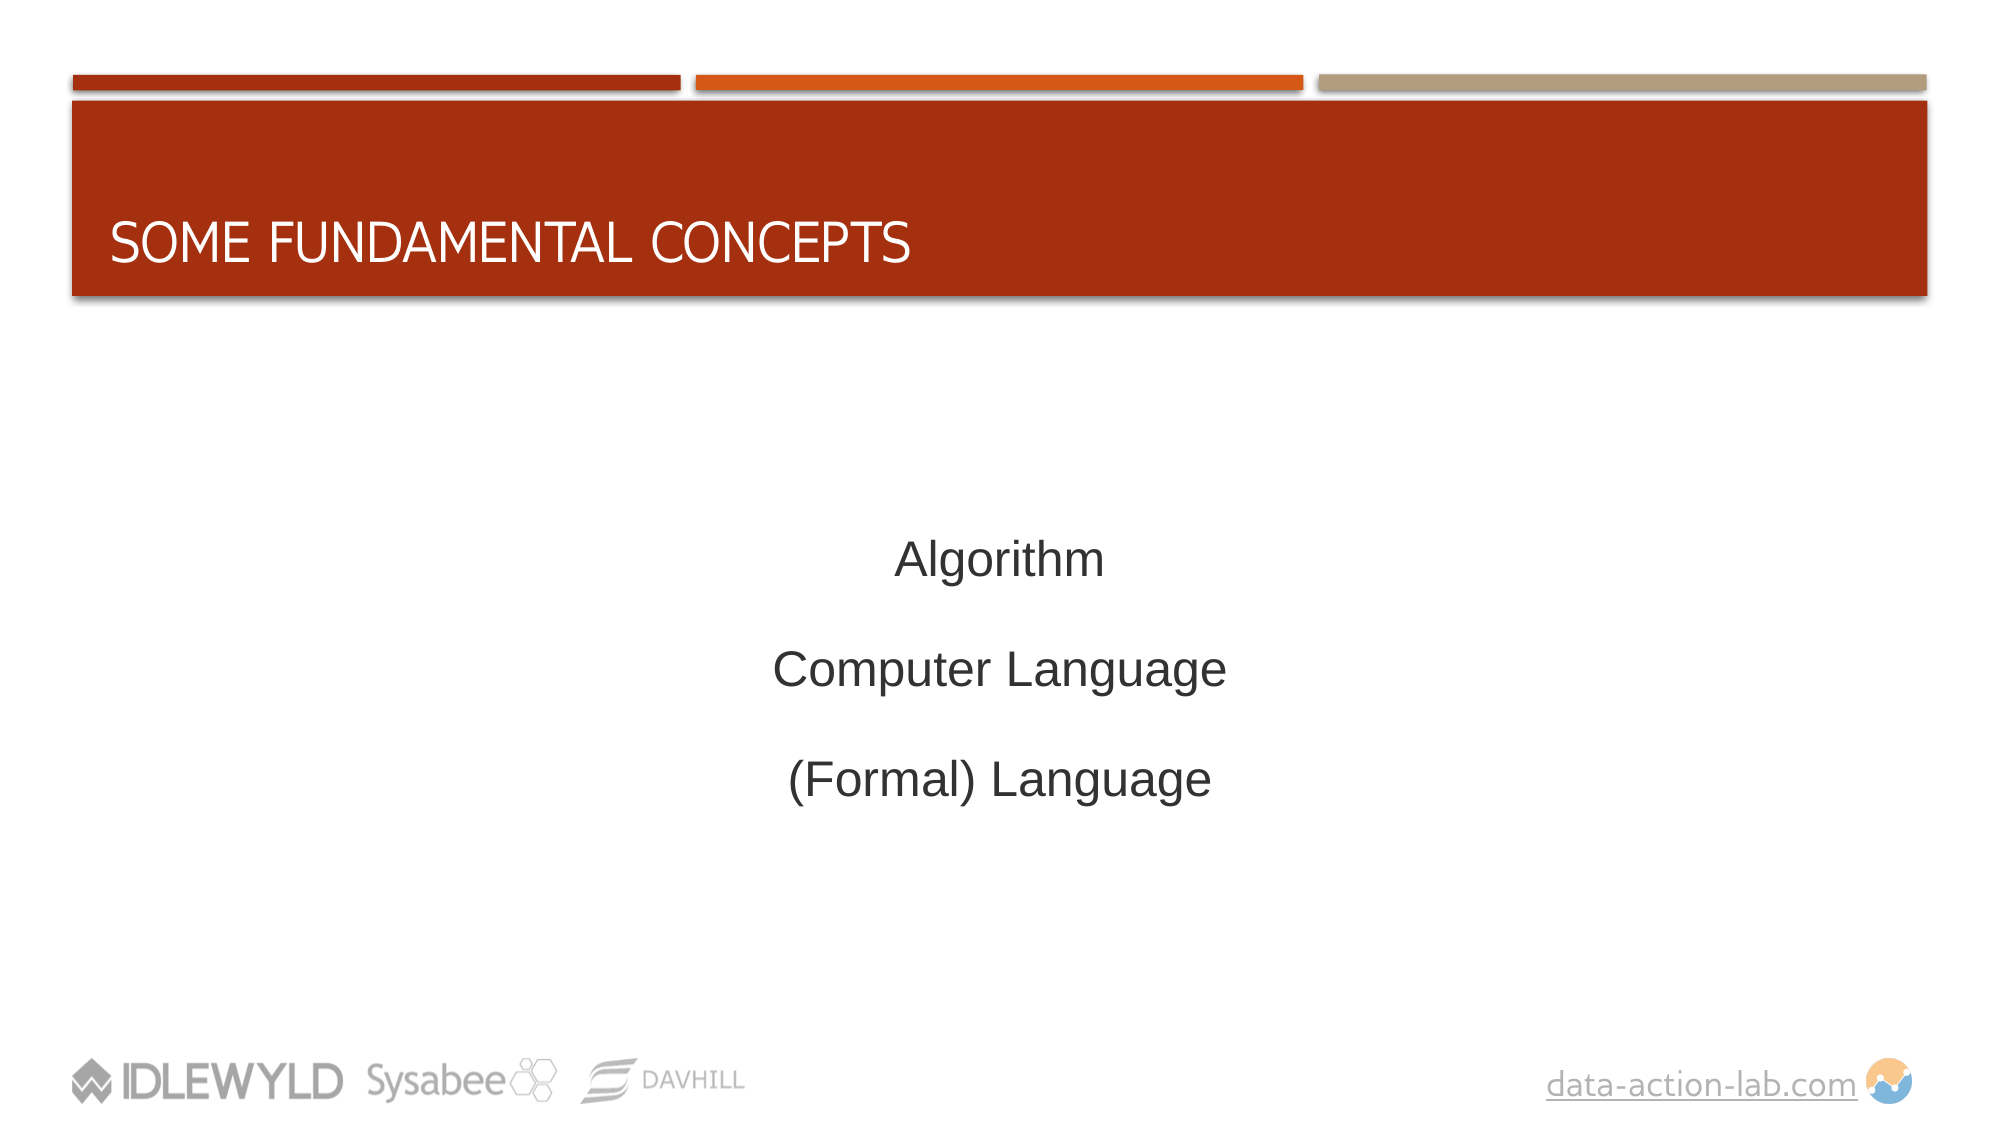

# Some Fundamental Concepts
Algorithm

Computer Language

(Formal) Language